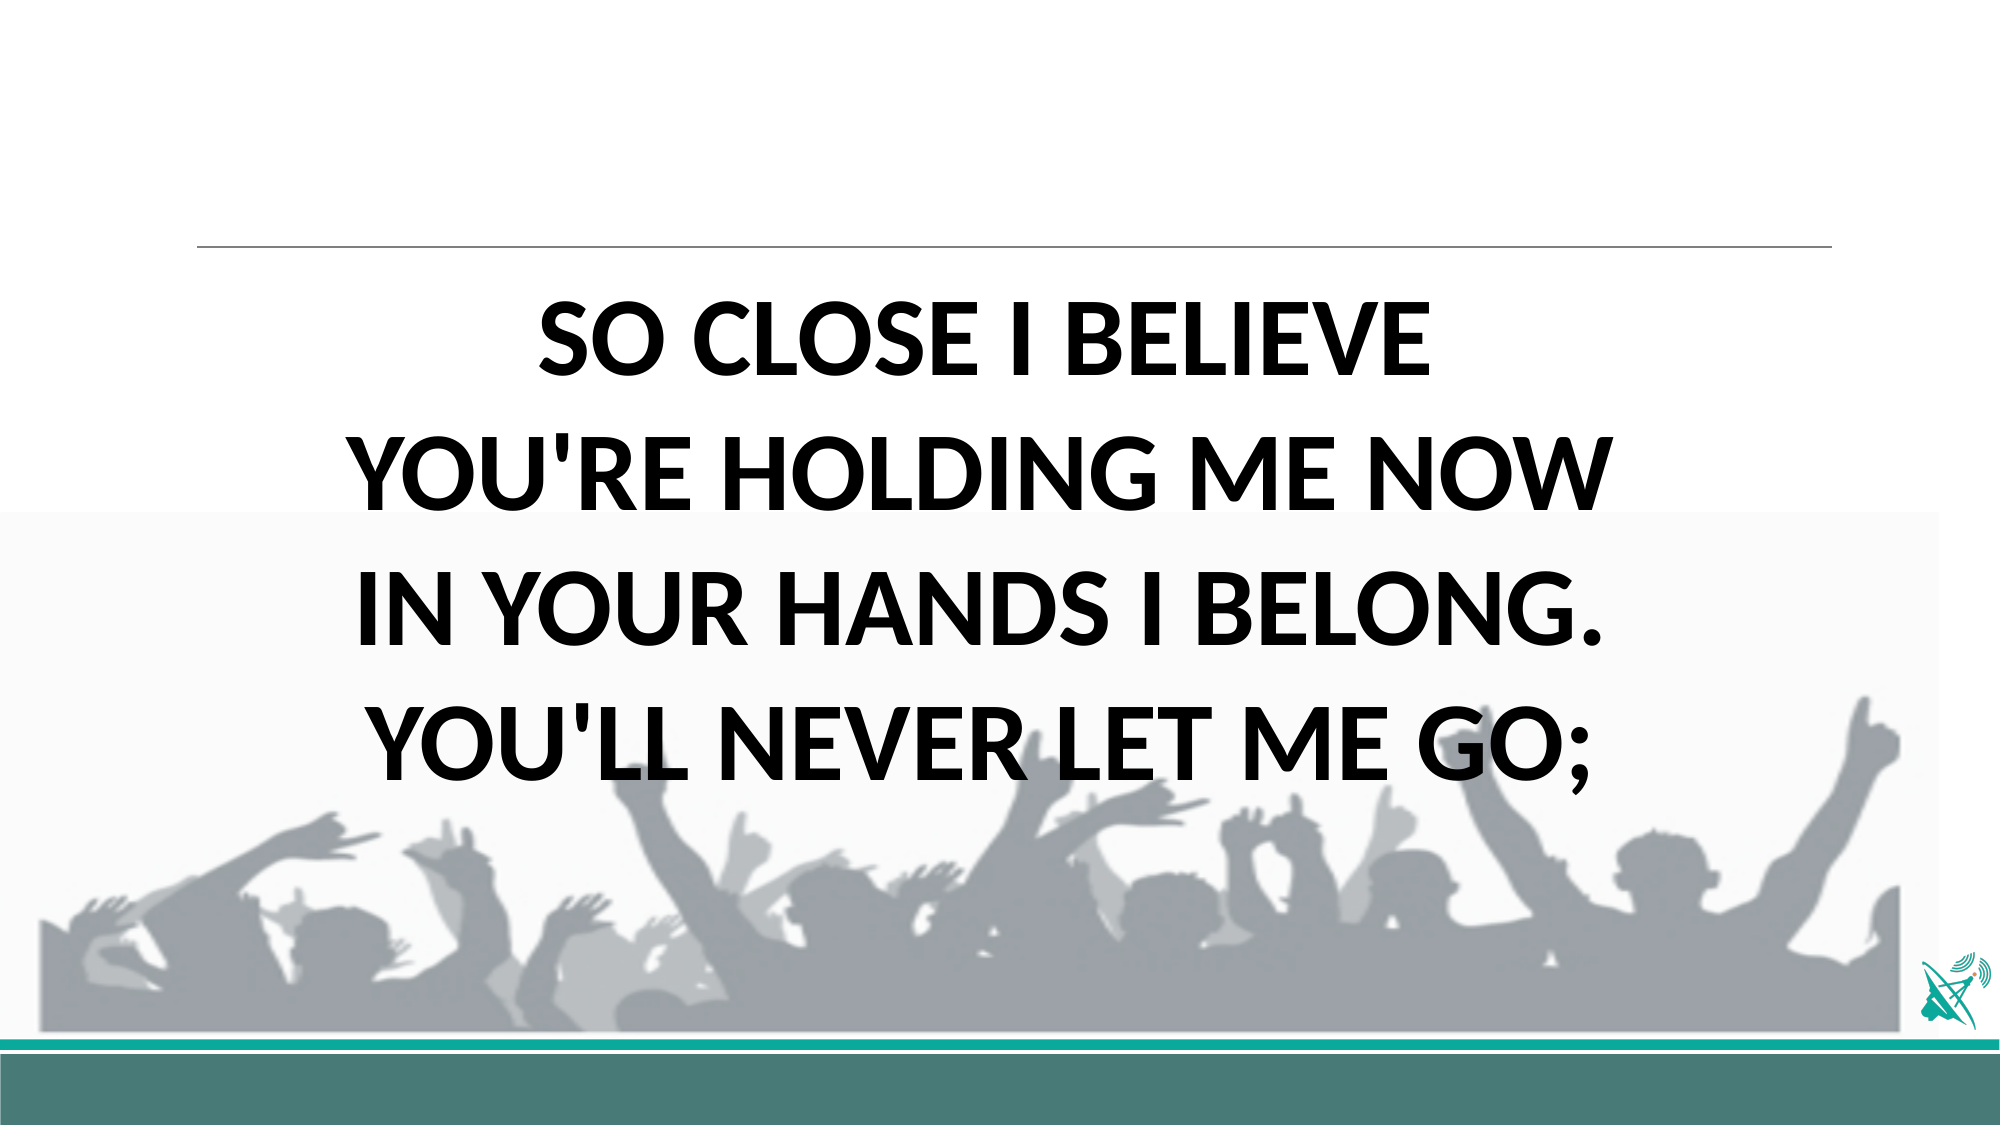

SO CLOSE I BELIEVE
YOU'RE HOLDING ME NOW
IN YOUR HANDS I BELONG.
YOU'LL NEVER LET ME GO;